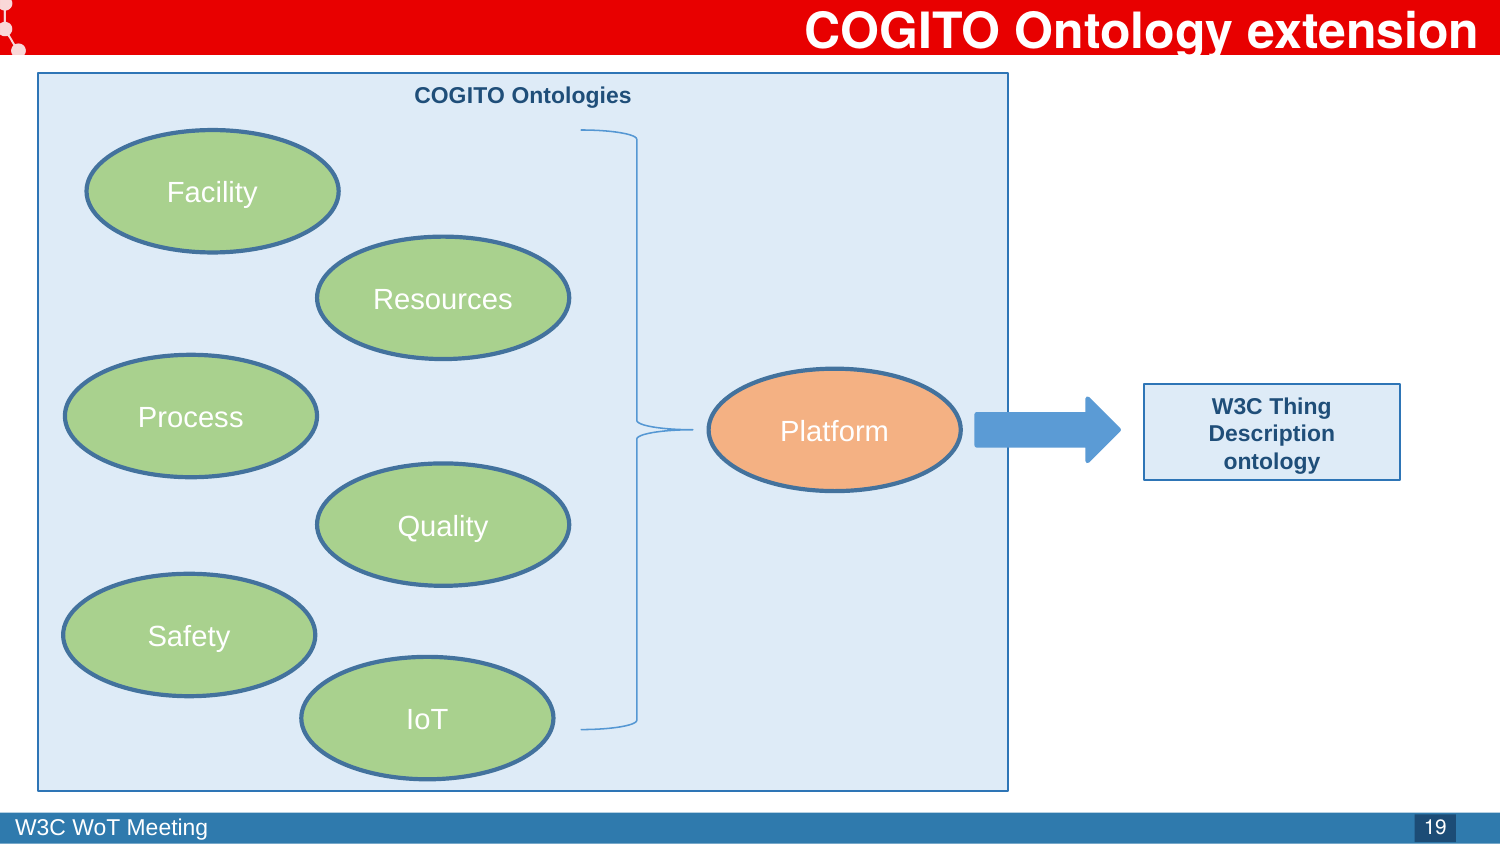

# COGITO Ontology extension
COGITO Ontologies
Facility

Resources
Process
Platform
W3C Thing Description ontology

Quality
Safety
IoT
19